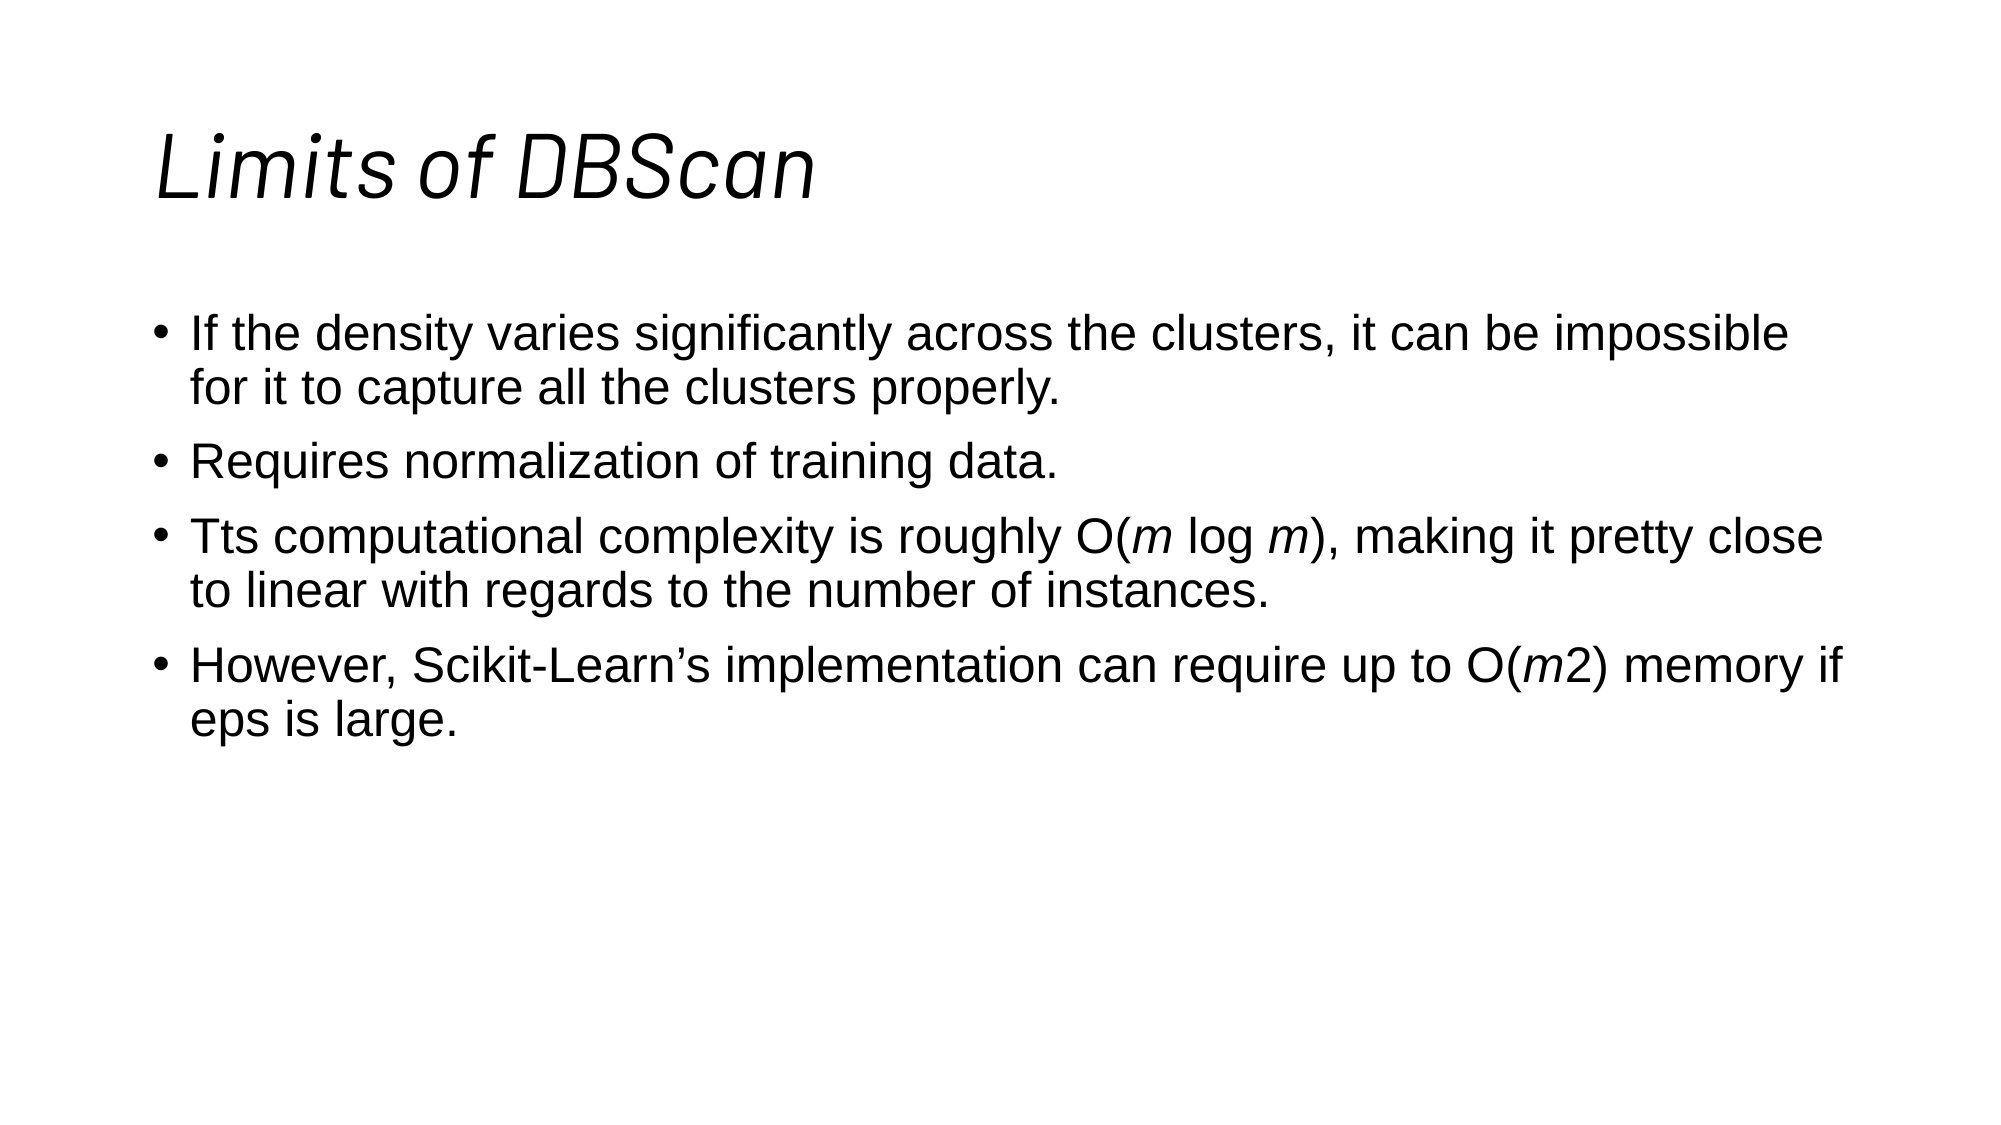

# Limits of DBScan
If the density varies significantly across the clusters, it can be impossible for it to capture all the clusters properly.
Requires normalization of training data.
Tts computational complexity is roughly O(m log m), making it pretty close to linear with regards to the number of instances.
However, Scikit-Learn’s implementation can require up to O(m2) memory if eps is large.